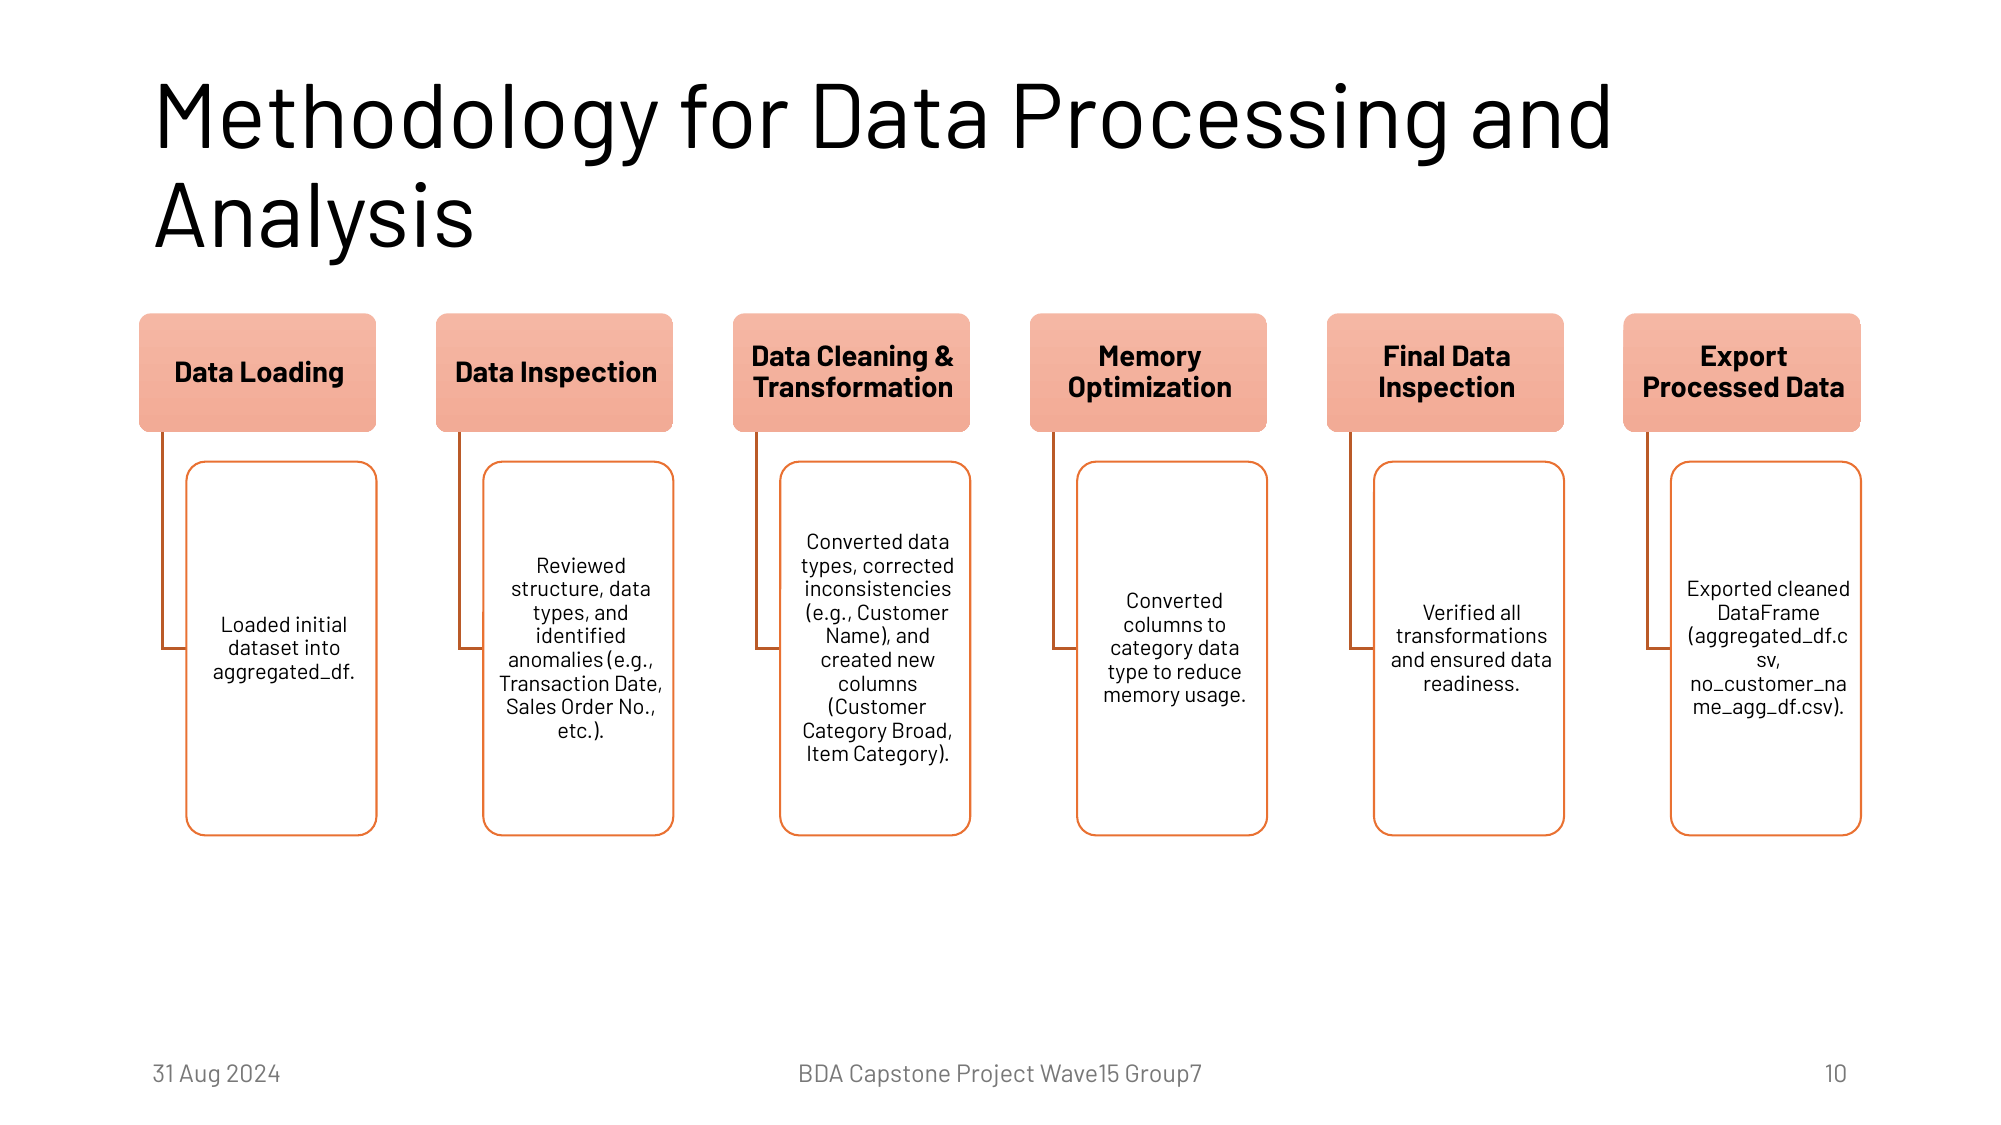

# Methodology for Data Processing and Analysis
Data Loading
Loaded initial dataset into aggregated_df.
Data Inspection
Reviewed structure, data types, and identified anomalies (e.g., Transaction Date, Sales Order No., etc.).
Data Cleaning & Transformation
Converted data types, corrected inconsistencies (e.g., Customer Name), and created new columns (Customer Category Broad, Item Category).
Memory Optimization
Converted columns to category data type to reduce memory usage.
Final Data Inspection
Verified all transformations and ensured data readiness.
Export Processed Data
Exported cleaned DataFrame (aggregated_df.csv, no_customer_name_agg_df.csv).
31 Aug 2024
BDA Capstone Project Wave15 Group7
10